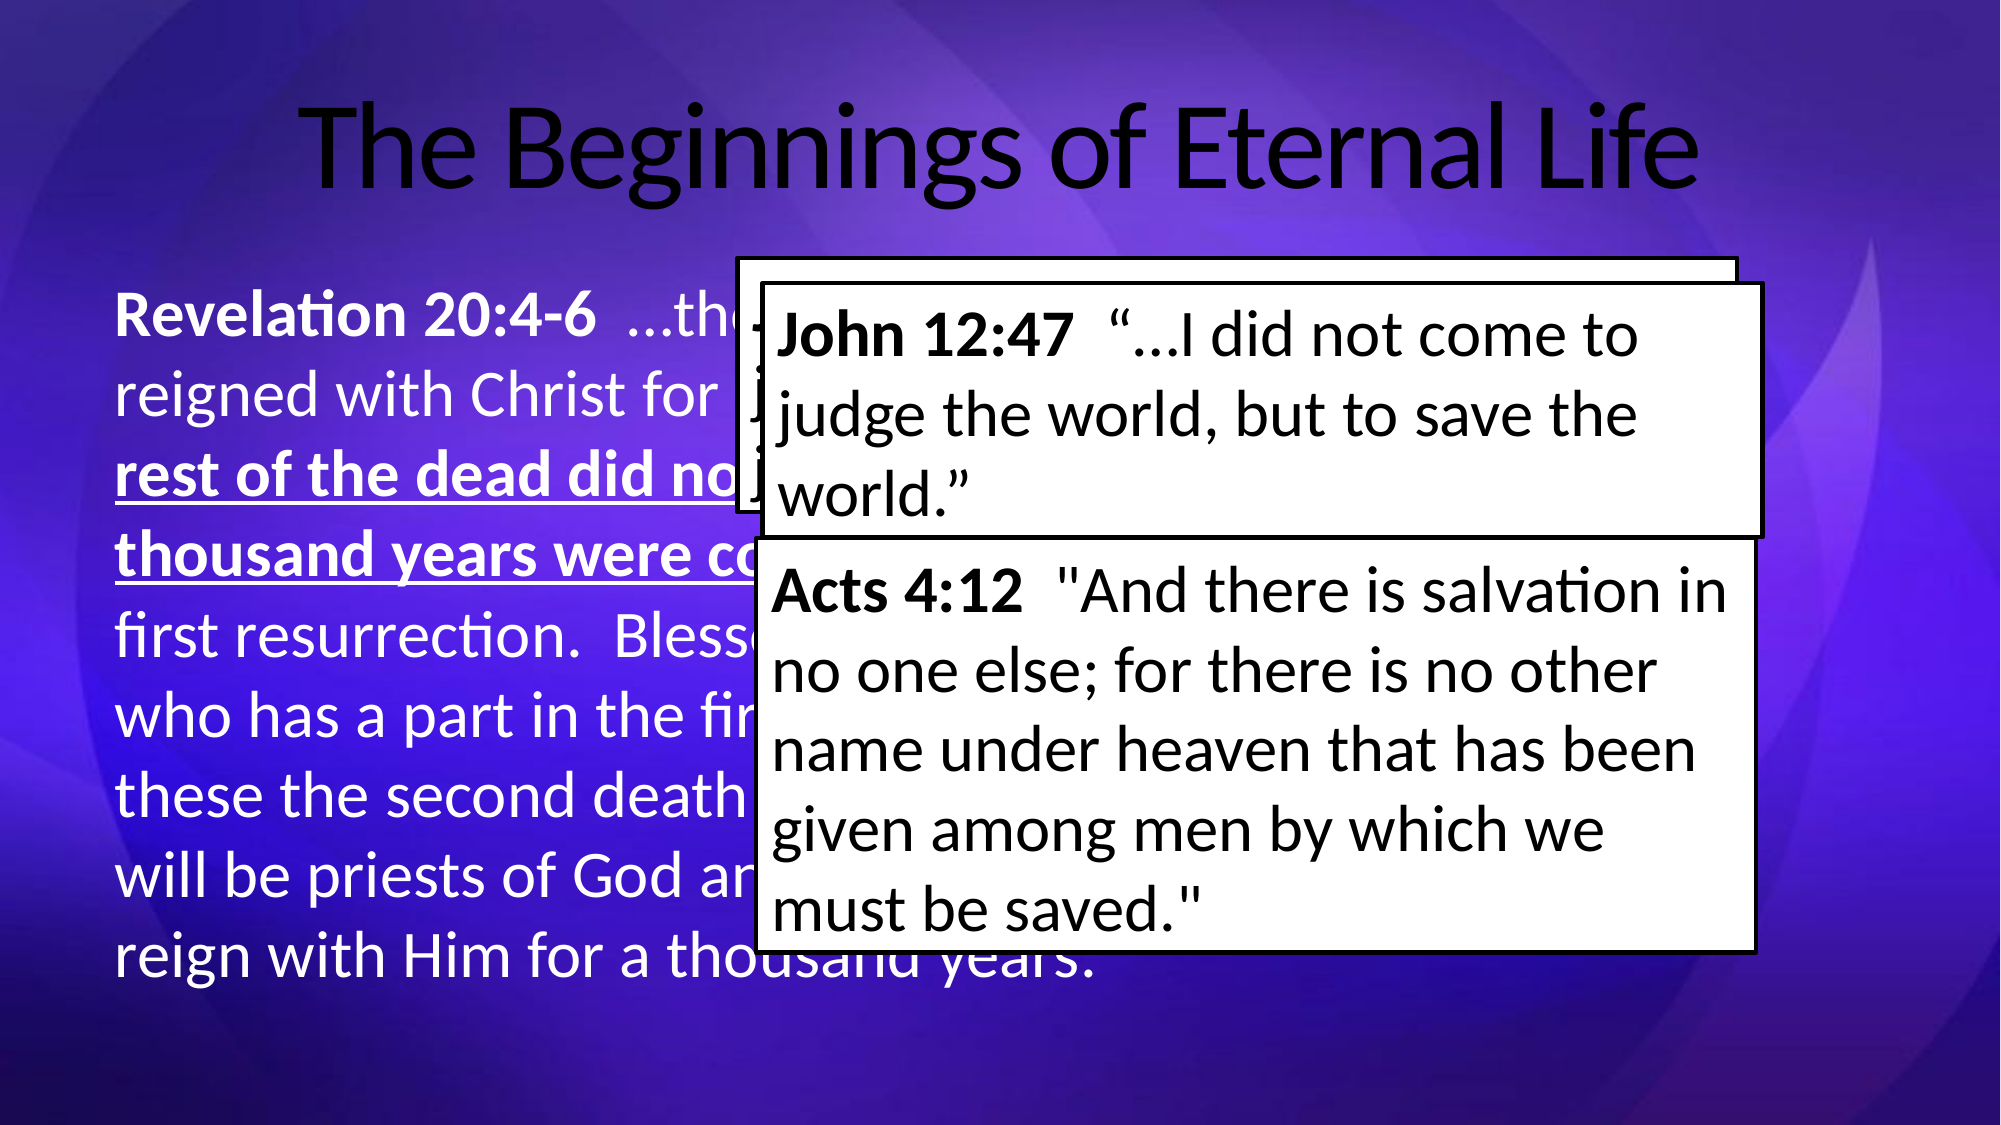

# The Beginnings of Eternal Life
John 5:22  "For not even the Father judges anyone, but He has given all judgment to the Son
Revelation 20:4-6  …they came to life and reigned with Christ for a thousand years.  The rest of the dead did not come to life until the thousand years were completed. This is the first resurrection.  Blessed and holy is the one who has a part in the first resurrection; over these the second death has no power, but they will be priests of God and of Christ and will reign with Him for a thousand years.
John 12:47  “…I did not come to judge the world, but to save the world.”
Acts 4:12  "And there is salvation in no one else; for there is no other name under heaven that has been given among men by which we must be saved."